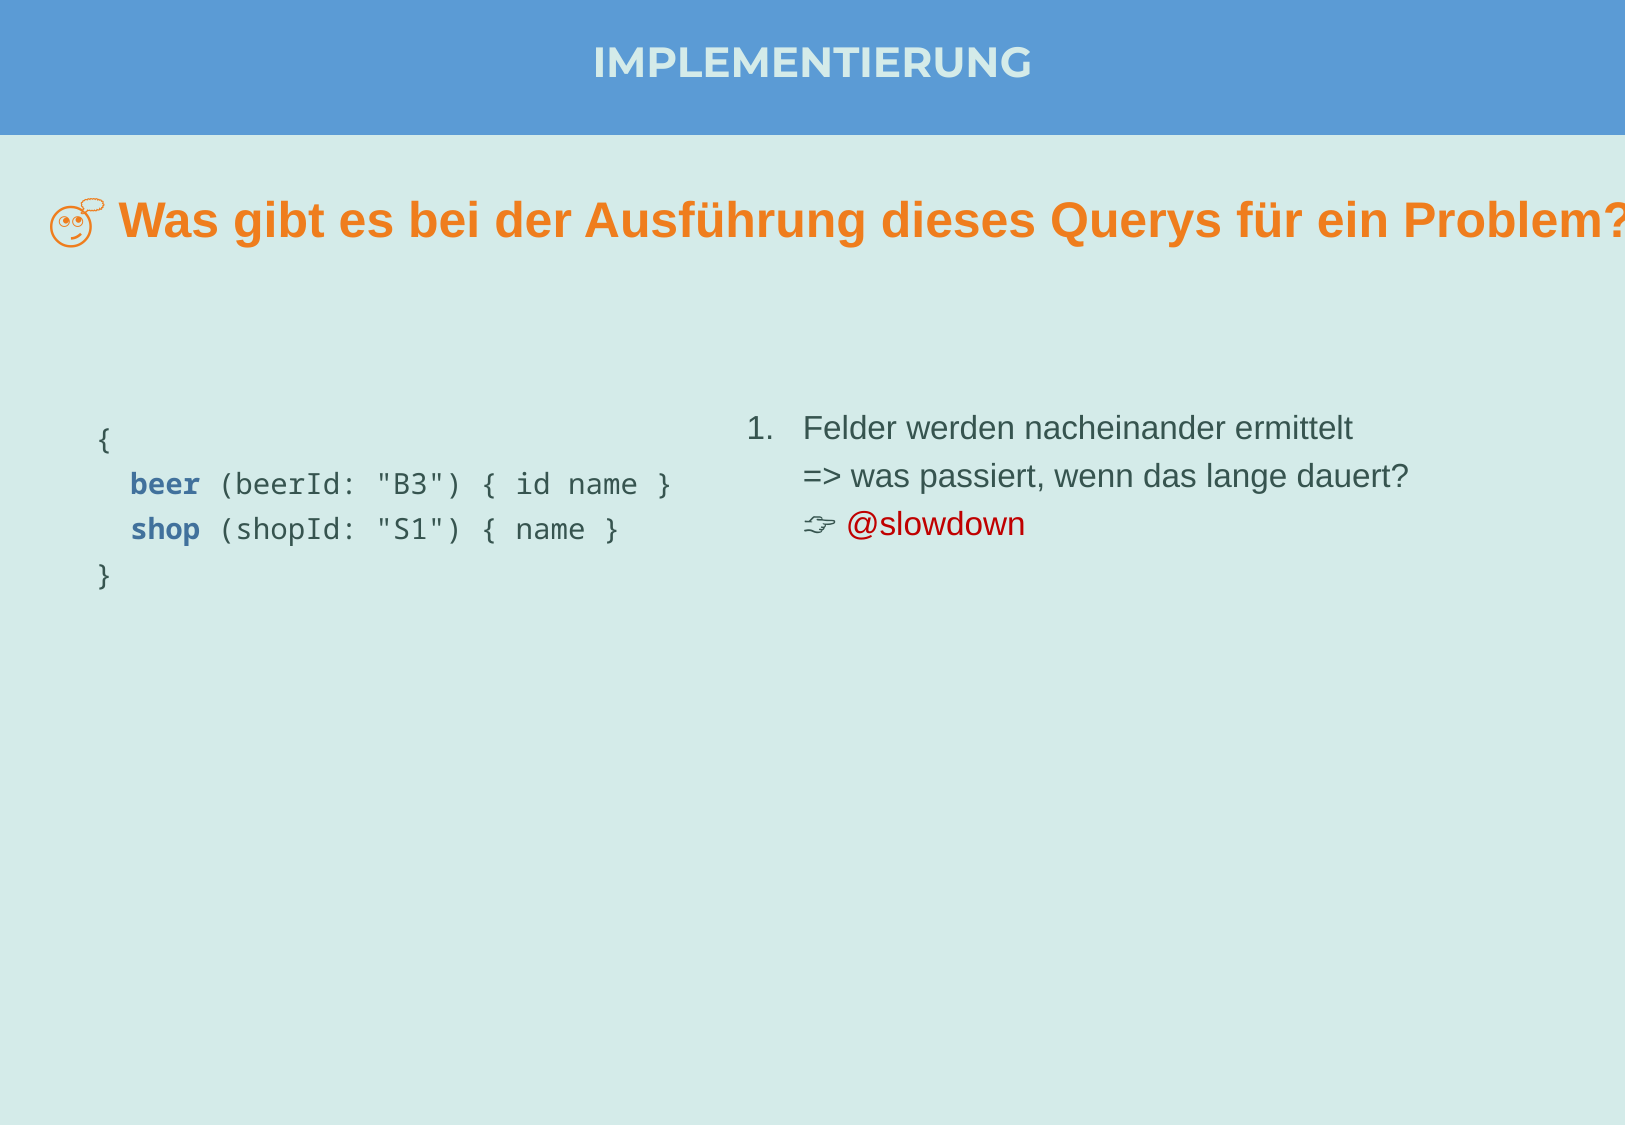

Implementierung
#
🤔 Was gibt es bei der Ausführung dieses Querys für ein Problem?
Felder werden nacheinander ermittelt
=> was passiert, wenn das lange dauert?
👉 @slowdown

{
  beer (beerId: "B3") { id name }
  shop (shopId: "S1") { name }
}